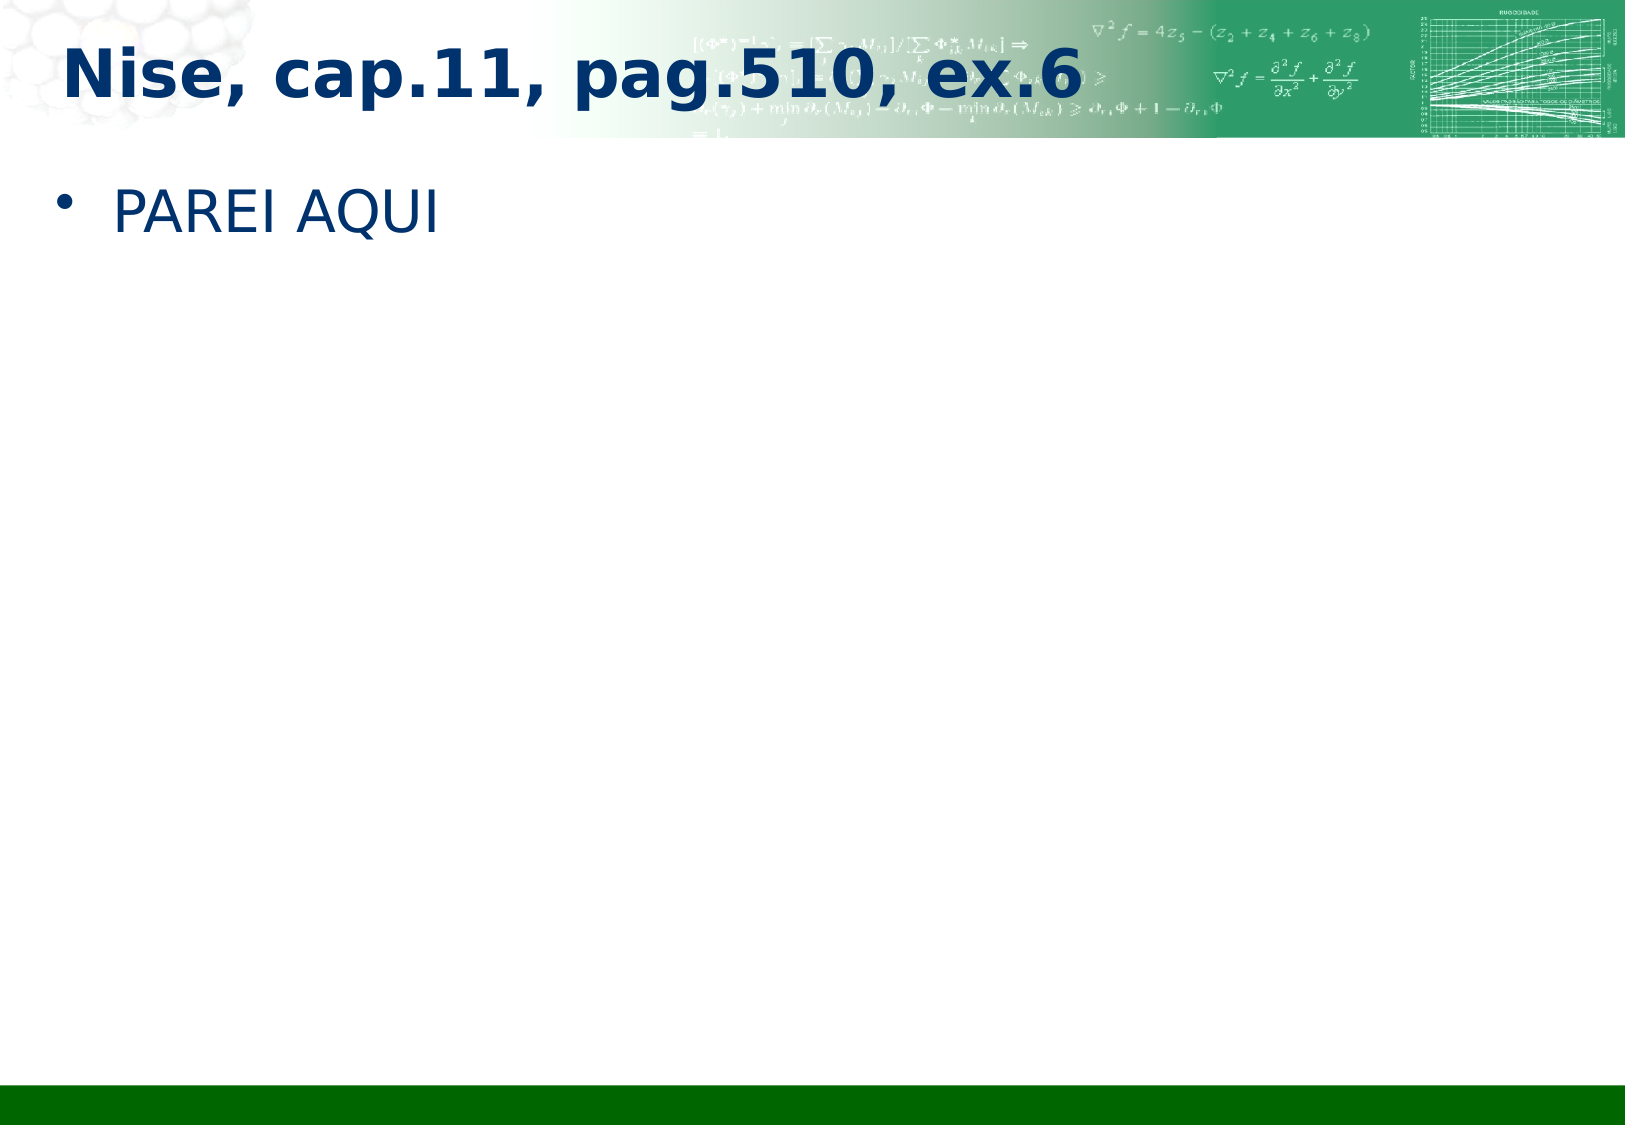

# Nise, cap.11, pag.510, ex.6
PAREI AQUI